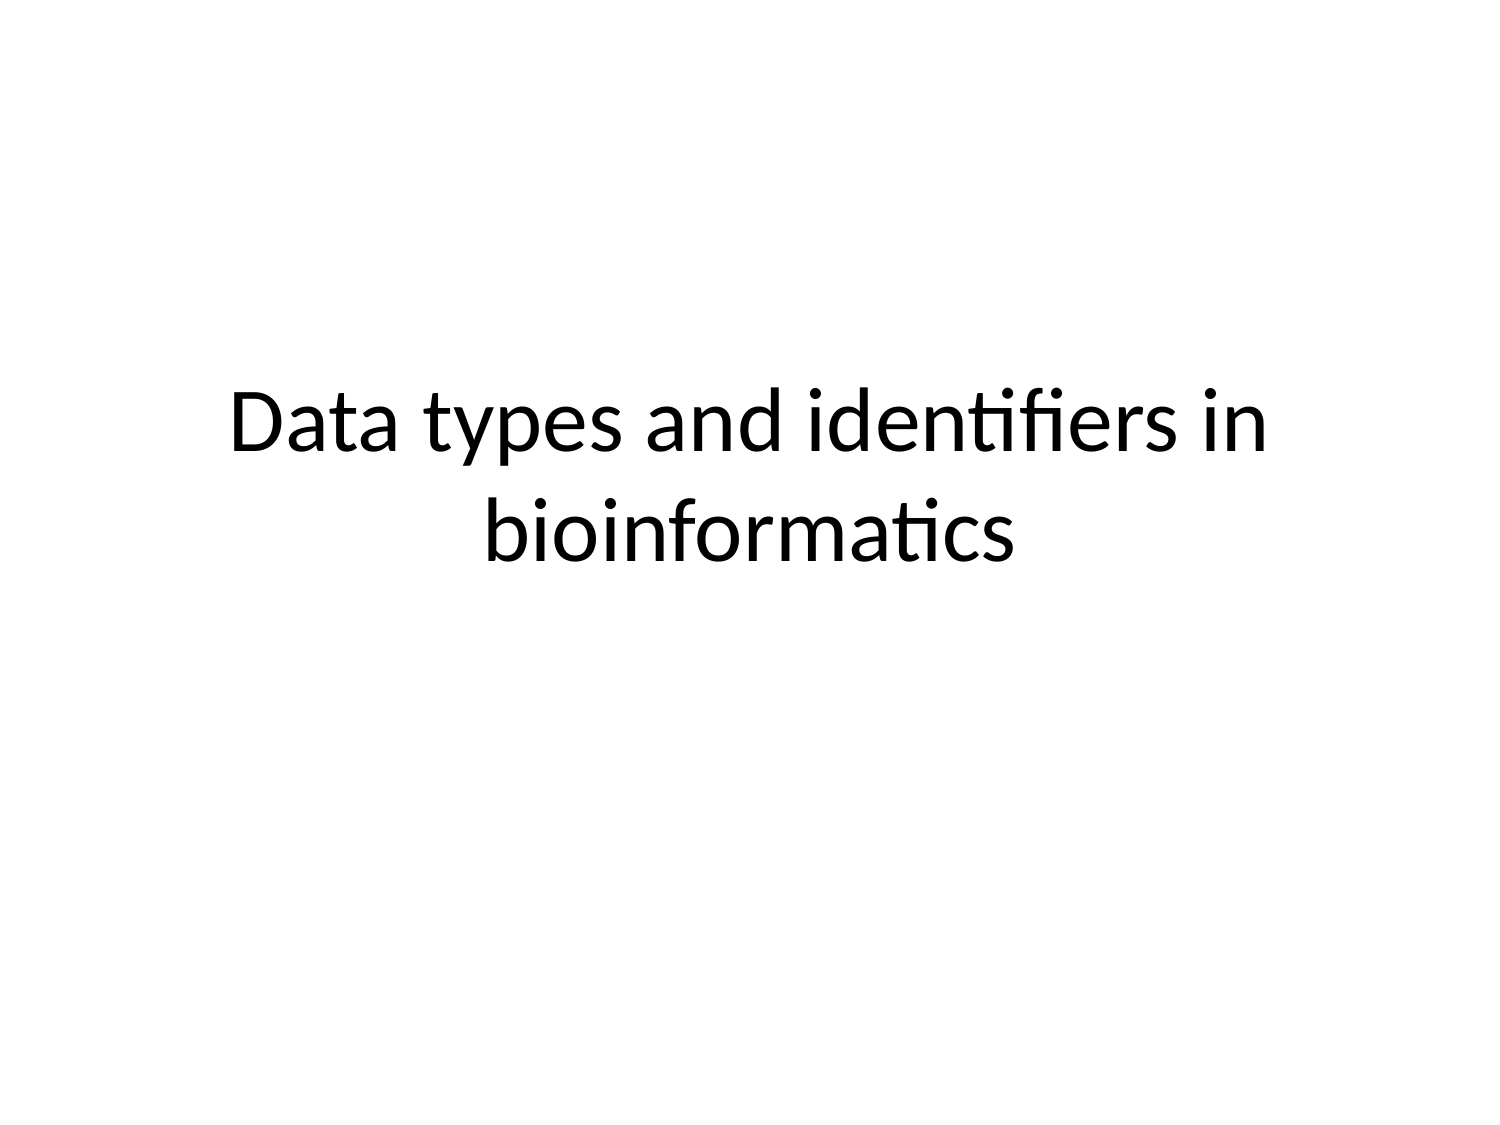

# Data types and identifiers in bioinformatics